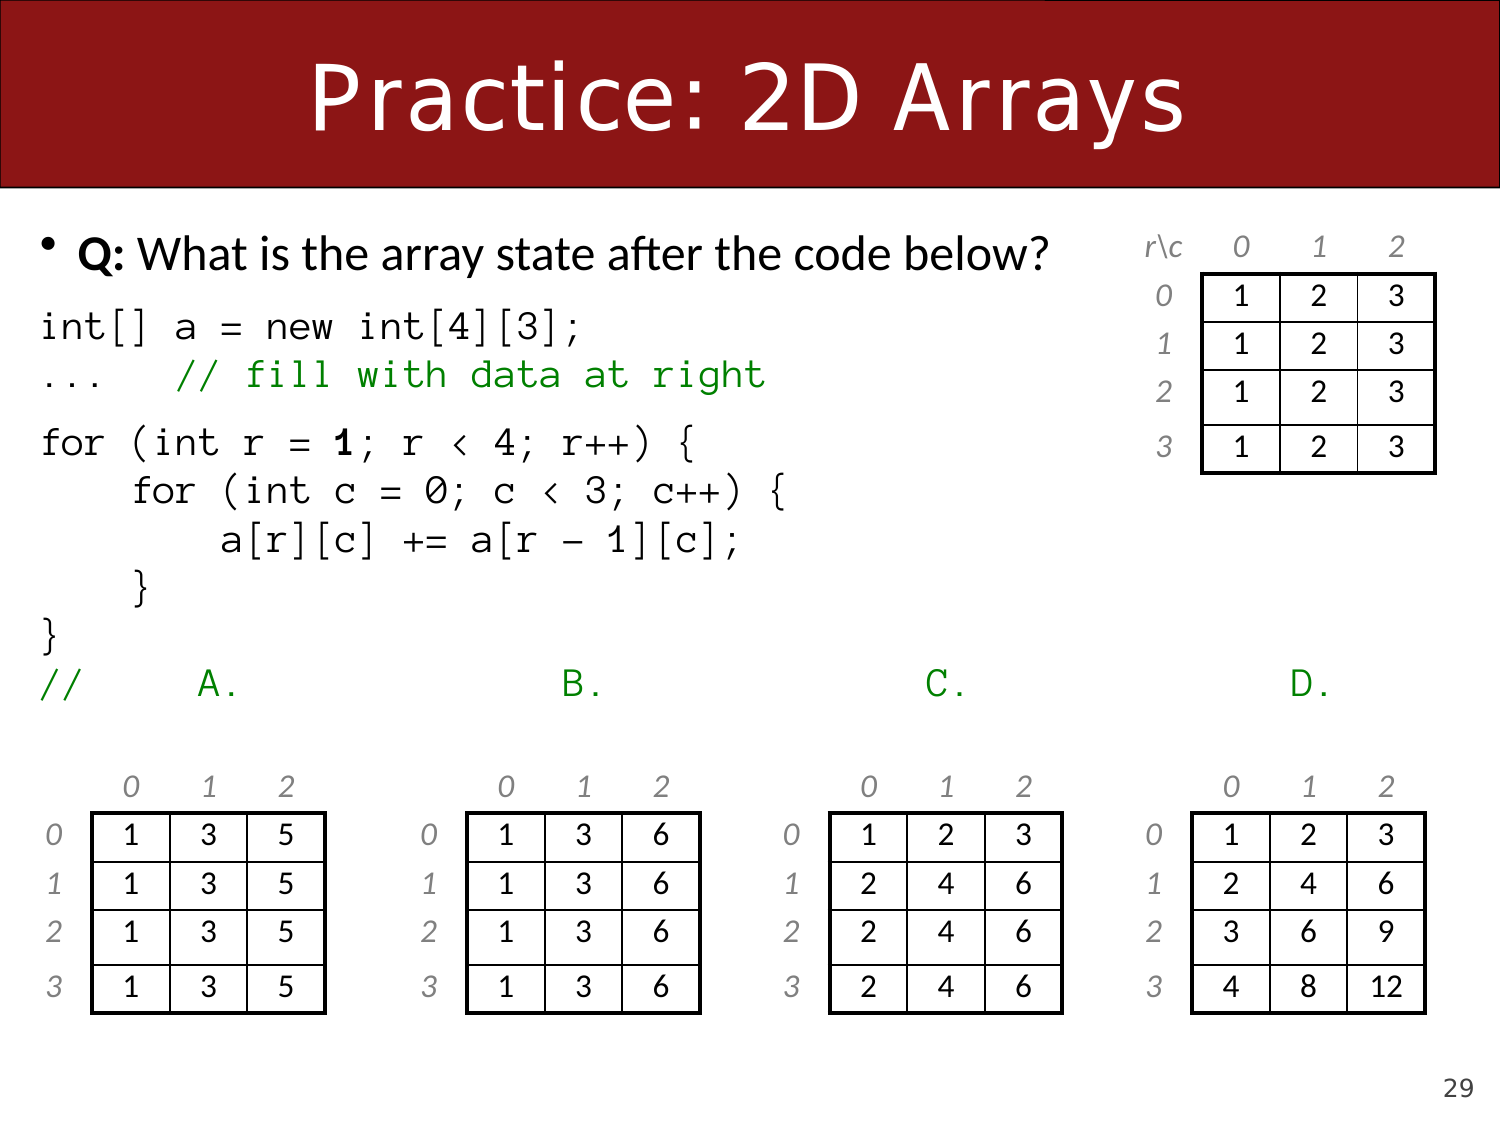

# Practice: 2D Arrays
Q: What is the array state after the code below?

int[] a = new int[4][3];
...   // fill with data at right

for (int r = 1; r < 4; r++) {
    for (int c = 0; c < 3; c++) {
        a[r][c] += a[r - 1][c];
    }
}
//     A.              B.              C.              D.
| r\c | 0 | 1 | 2 |
| --- | --- | --- | --- |
| 0 | 1 | 2 | 3 |
| 1 | 1 | 2 | 3 |
| 2 | 1 | 2 | 3 |
| 3 | 1 | 2 | 3 |
|  | 0 | 1 | 2 |
| --- | --- | --- | --- |
| 0 | 1 | 3 | 5 |
| 1 | 1 | 3 | 5 |
| 2 | 1 | 3 | 5 |
| 3 | 1 | 3 | 5 |
|  | 0 | 1 | 2 |
| --- | --- | --- | --- |
| 0 | 1 | 3 | 6 |
| 1 | 1 | 3 | 6 |
| 2 | 1 | 3 | 6 |
| 3 | 1 | 3 | 6 |
|  | 0 | 1 | 2 |
| --- | --- | --- | --- |
| 0 | 1 | 2 | 3 |
| 1 | 2 | 4 | 6 |
| 2 | 2 | 4 | 6 |
| 3 | 2 | 4 | 6 |
|  | 0 | 1 | 2 |
| --- | --- | --- | --- |
| 0 | 1 | 2 | 3 |
| 1 | 2 | 4 | 6 |
| 2 | 3 | 6 | 9 |
| 3 | 4 | 8 | 12 |